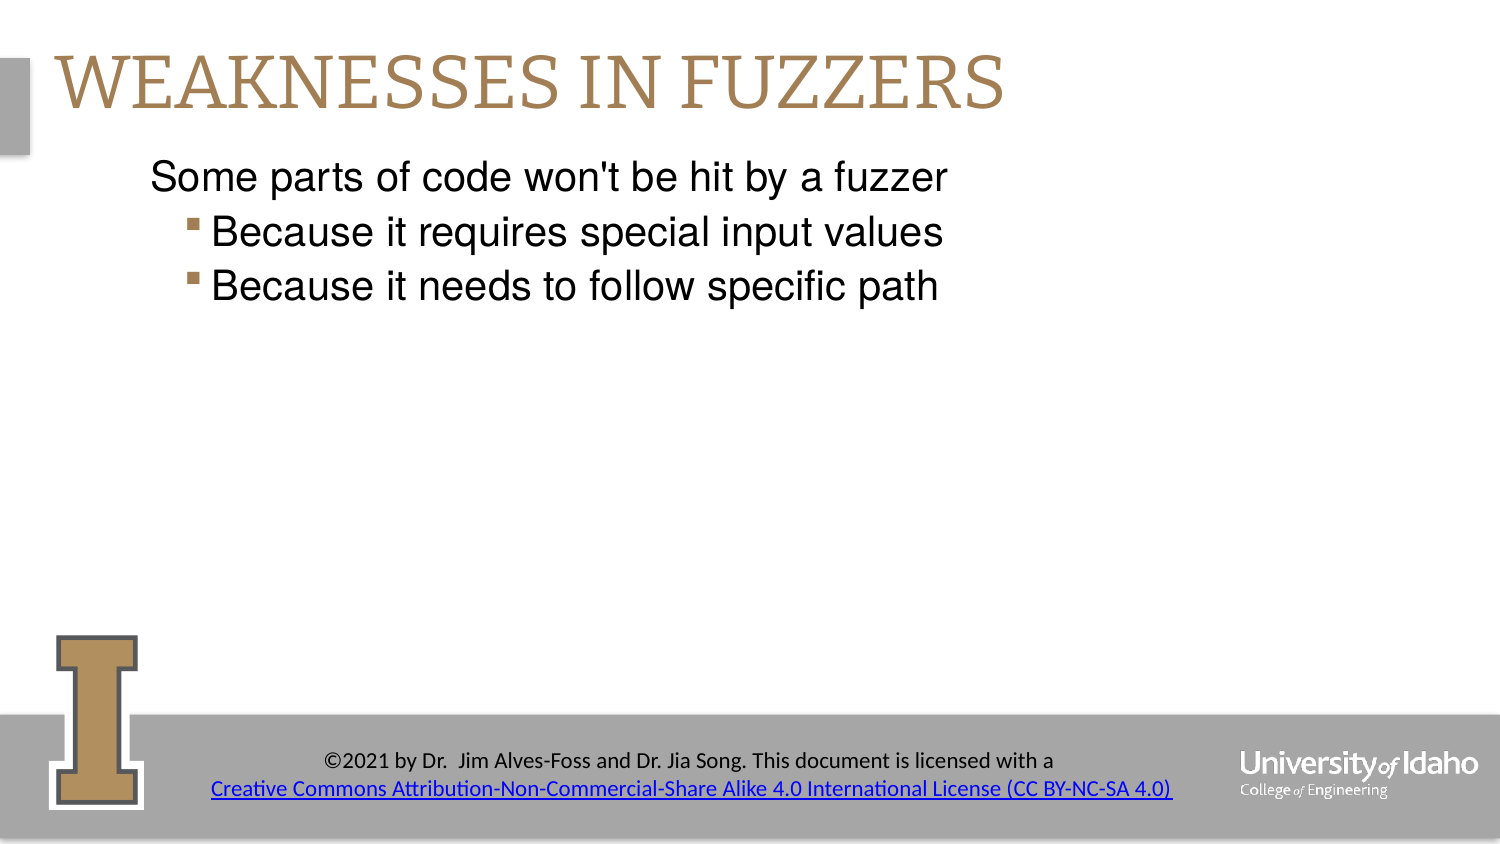

# Weaknesses in Fuzzers
Some parts of code won't be hit by a fuzzer
Because it requires special input values
Because it needs to follow specific path